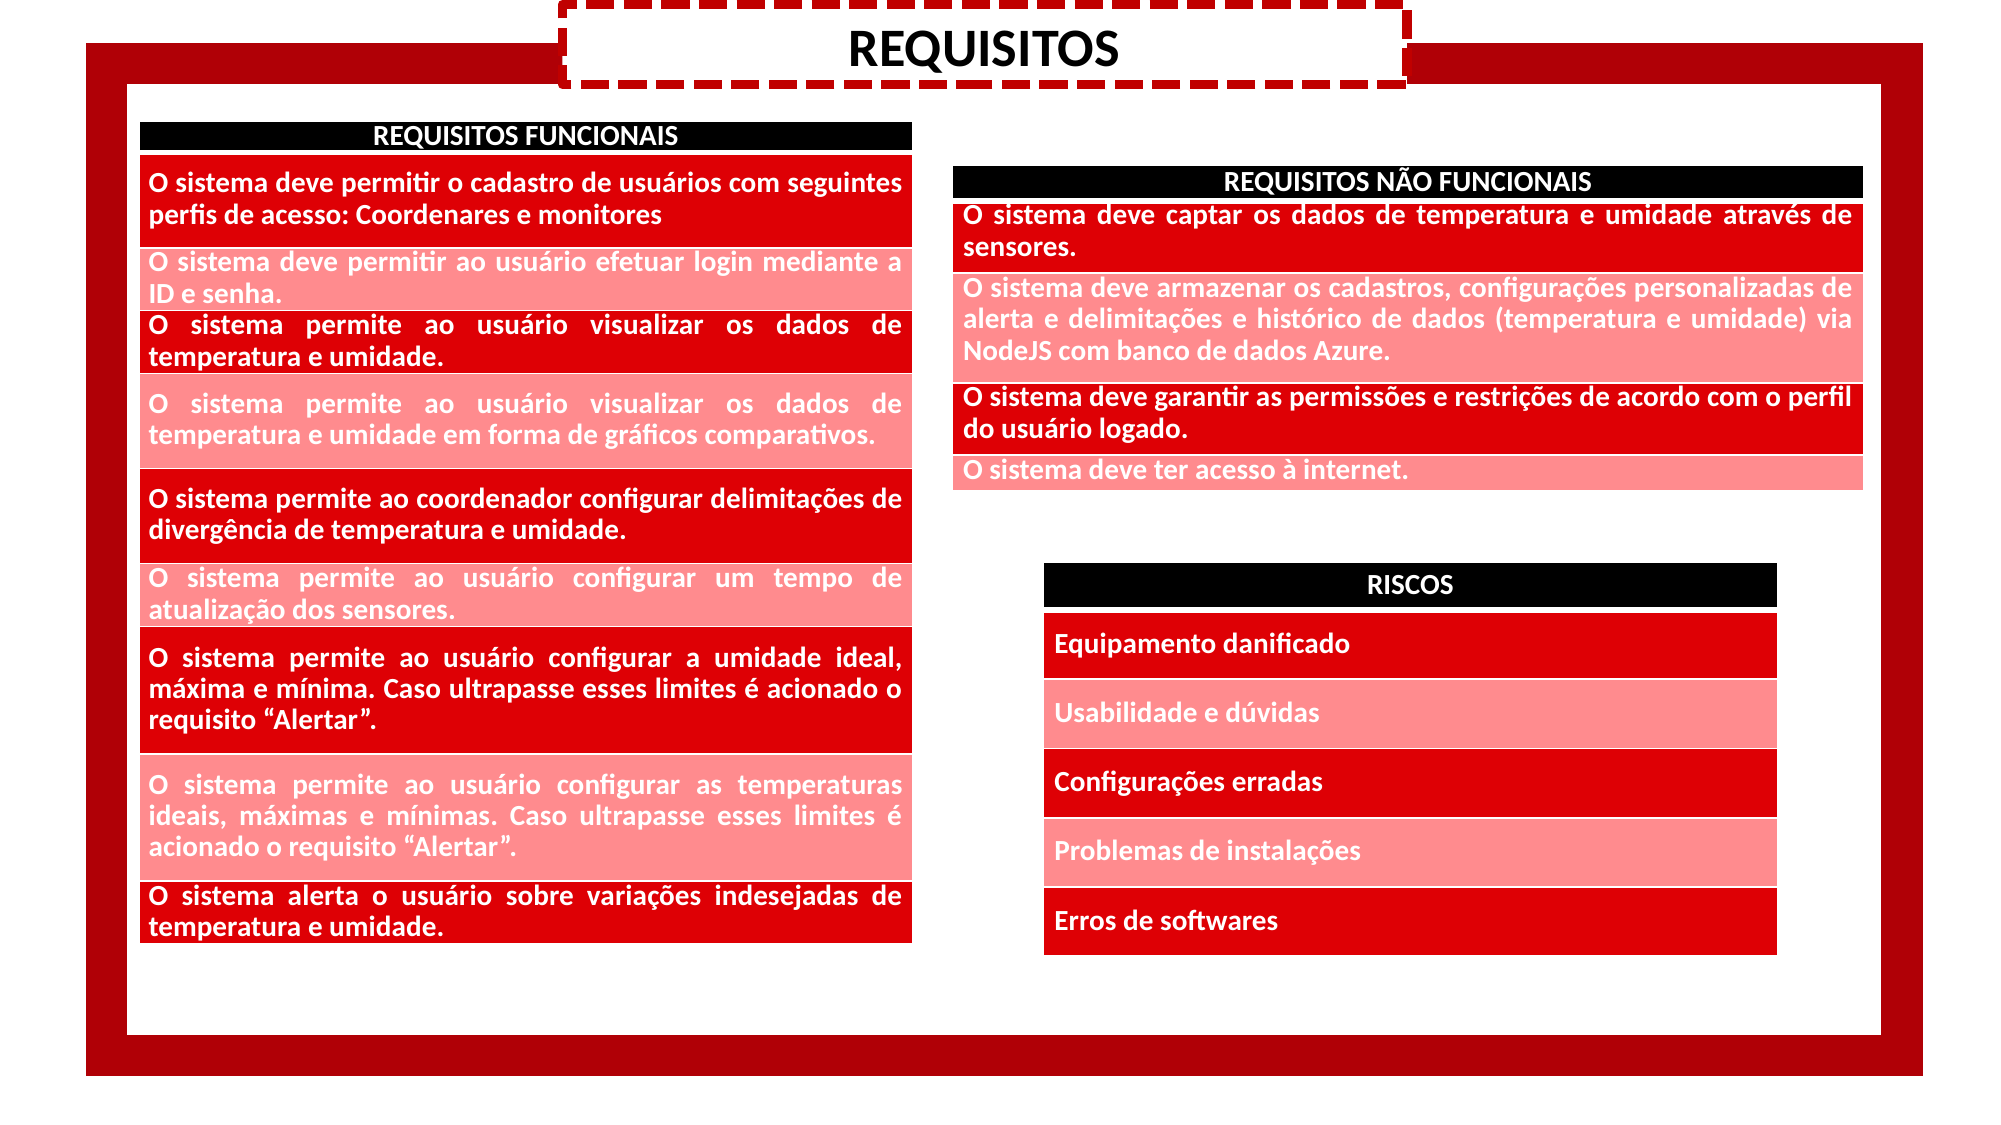

REQUISITOS

| REQUISITOS FUNCIONAIS |
| --- |
| O sistema deve permitir o cadastro de usuários com seguintes perfis de acesso: Coordenares e monitores |
| O sistema deve permitir ao usuário efetuar login mediante a ID e senha. |
| O sistema permite ao usuário visualizar os dados de temperatura e umidade. |
| O sistema permite ao usuário visualizar os dados de temperatura e umidade em forma de gráficos comparativos. |
| O sistema permite ao coordenador configurar delimitações de divergência de temperatura e umidade. |
| O sistema permite ao usuário configurar um tempo de atualização dos sensores. |
| O sistema permite ao usuário configurar a umidade ideal, máxima e mínima. Caso ultrapasse esses limites é acionado o requisito “Alertar”. |
| O sistema permite ao usuário configurar as temperaturas ideais, máximas e mínimas. Caso ultrapasse esses limites é acionado o requisito “Alertar”. |
| O sistema alerta o usuário sobre variações indesejadas de temperatura e umidade. |
| REQUISITOS NÃO FUNCIONAIS |
| --- |
| O sistema deve captar os dados de temperatura e umidade através de sensores. |
| O sistema deve armazenar os cadastros, configurações personalizadas de alerta e delimitações e histórico de dados (temperatura e umidade) via NodeJS com banco de dados Azure. |
| O sistema deve garantir as permissões e restrições de acordo com o perfil do usuário logado. |
| O sistema deve ter acesso à internet. |
| RISCOS |
| --- |
| Equipamento danificado |
| Usabilidade e dúvidas |
| Configurações erradas |
| Problemas de instalações |
| Erros de softwares |